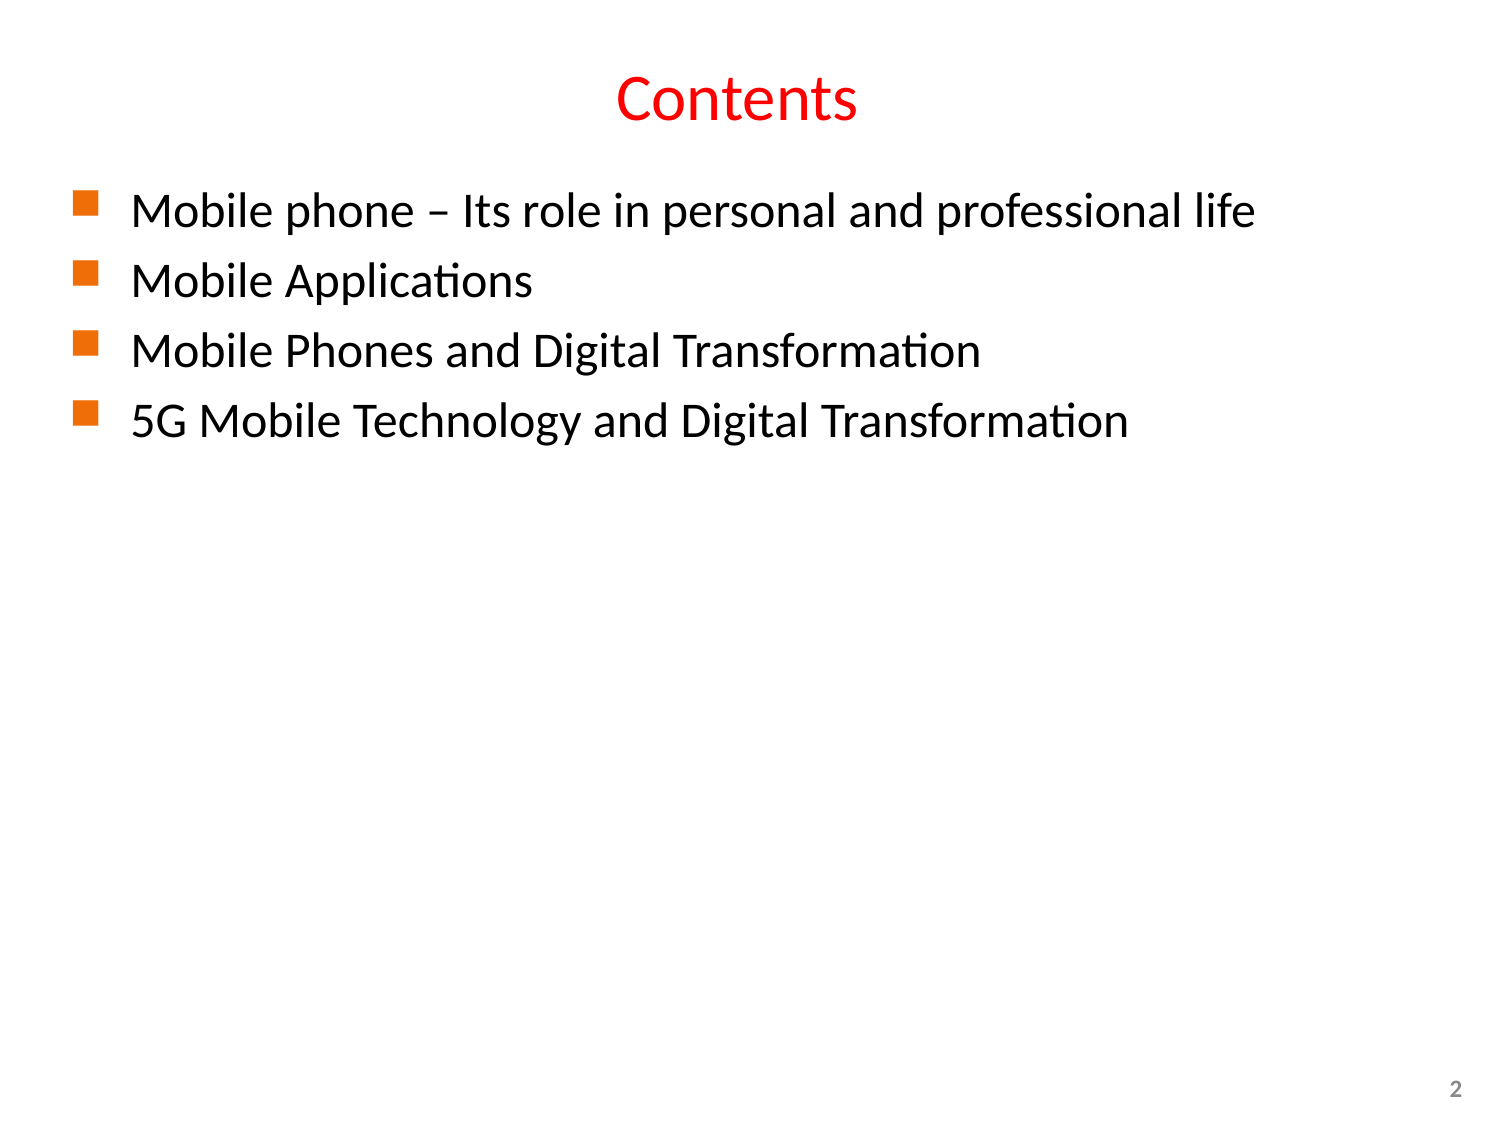

# Contents
Mobile phone – Its role in personal and professional life
Mobile Applications
Mobile Phones and Digital Transformation
5G Mobile Technology and Digital Transformation